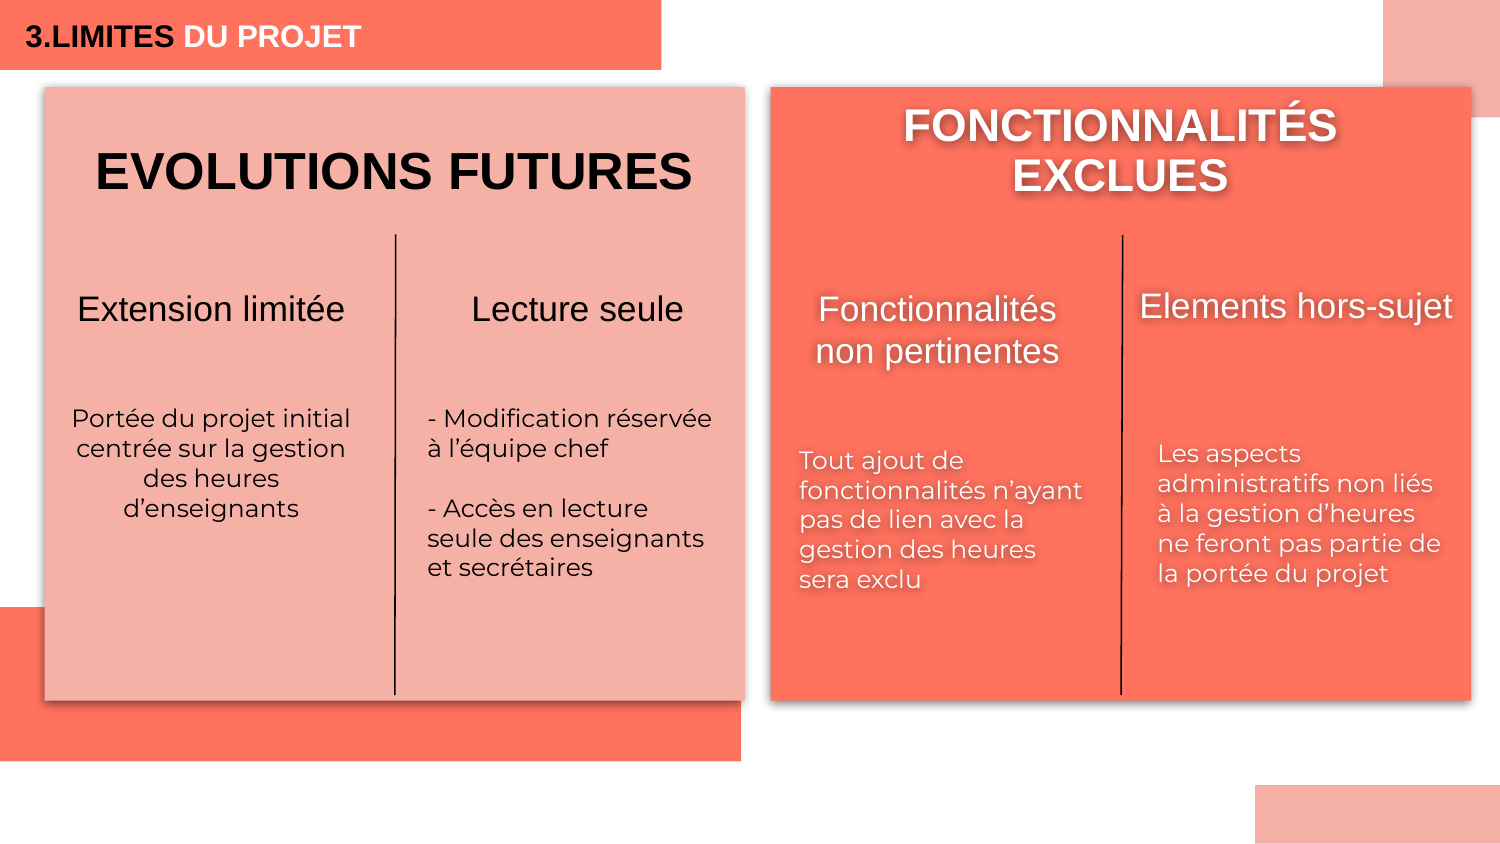

3.LIMITES DU PROJET

FONCTIONNALITÉS EXCLUES
# EVOLUTIONS FUTURES
Elements hors-sujet

Extension limitée

Lecture seule

Fonctionnalités non pertinentes

- Modification réservée à l’équipe chef

- Accès en lecture seule des enseignants et secrétaires
Portée du projet initial centrée sur la gestion des heures d’enseignants
Les aspects administratifs non liés à la gestion d’heures ne feront pas partie de la portée du projet
Tout ajout de fonctionnalités n’ayant pas de lien avec la gestion des heures sera exclu